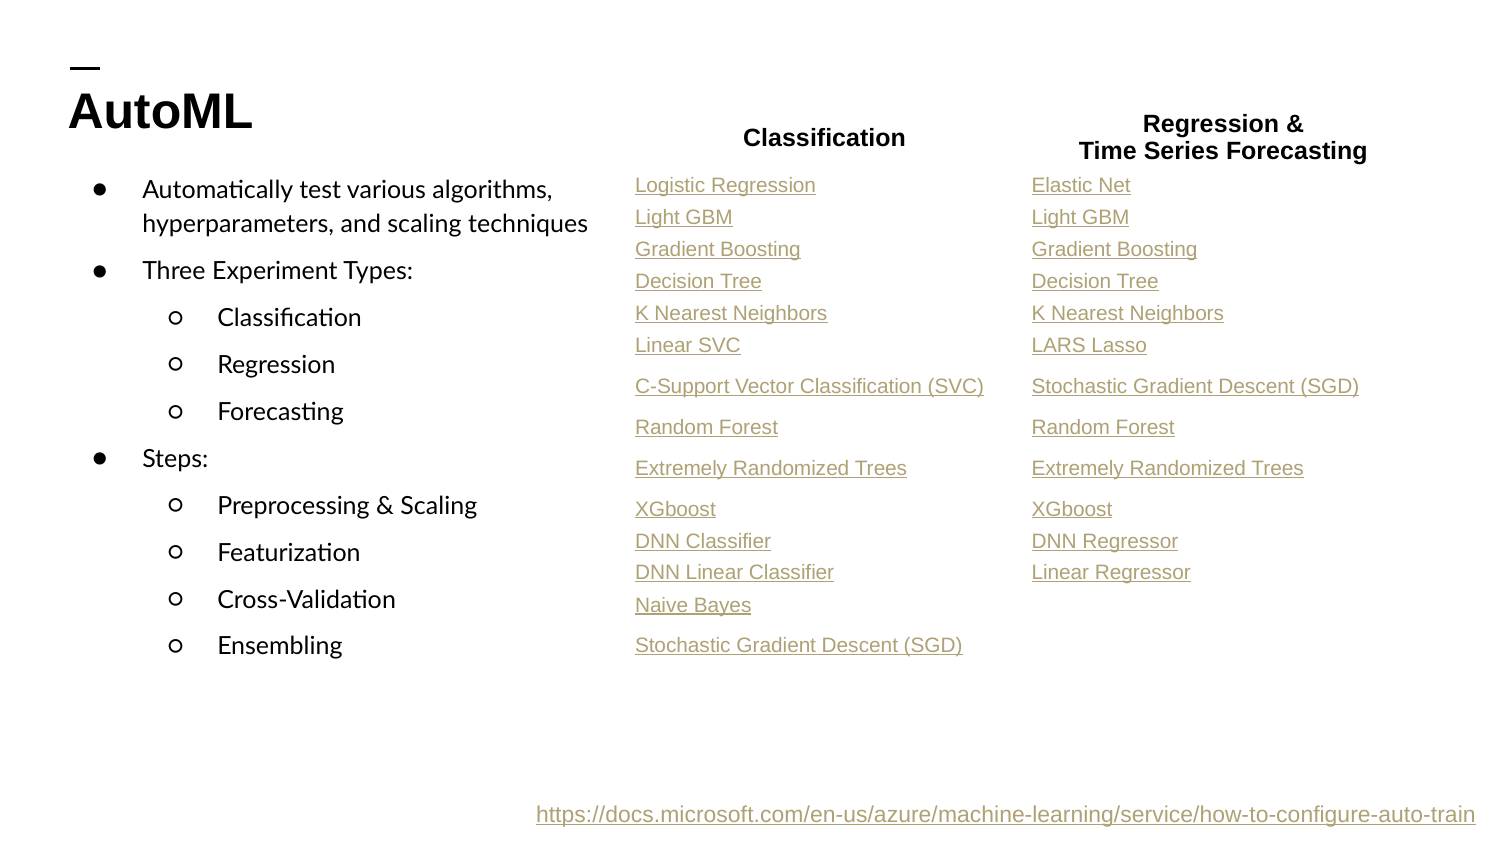

# AutoML
| Classification | Regression & Time Series Forecasting |
| --- | --- |
| Logistic Regression | Elastic Net |
| Light GBM | Light GBM |
| Gradient Boosting | Gradient Boosting |
| Decision Tree | Decision Tree |
| K Nearest Neighbors | K Nearest Neighbors |
| Linear SVC | LARS Lasso |
| C-Support Vector Classification (SVC) | Stochastic Gradient Descent (SGD) |
| Random Forest | Random Forest |
| Extremely Randomized Trees | Extremely Randomized Trees |
| XGboost | XGboost |
| DNN Classifier | DNN Regressor |
| DNN Linear Classifier | Linear Regressor |
| Naive Bayes |  |
| Stochastic Gradient Descent (SGD) |  |
Automatically test various algorithms, hyperparameters, and scaling techniques
Three Experiment Types:
Classification
Regression
Forecasting
Steps:
Preprocessing & Scaling
Featurization
Cross-Validation
Ensembling

https://docs.microsoft.com/en-us/azure/machine-learning/service/how-to-configure-auto-train